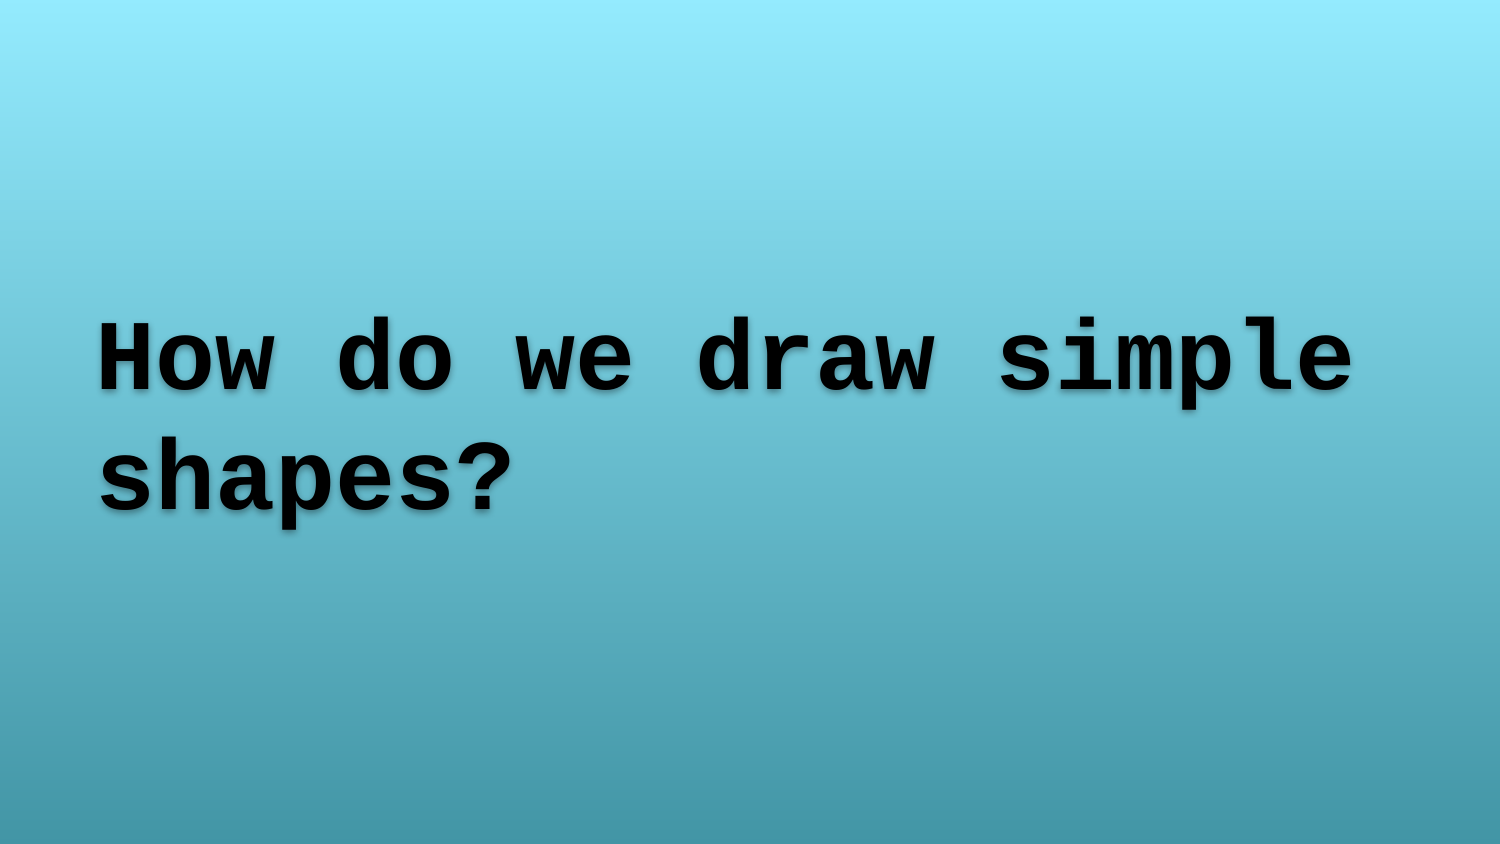

# How do we draw simple shapes?